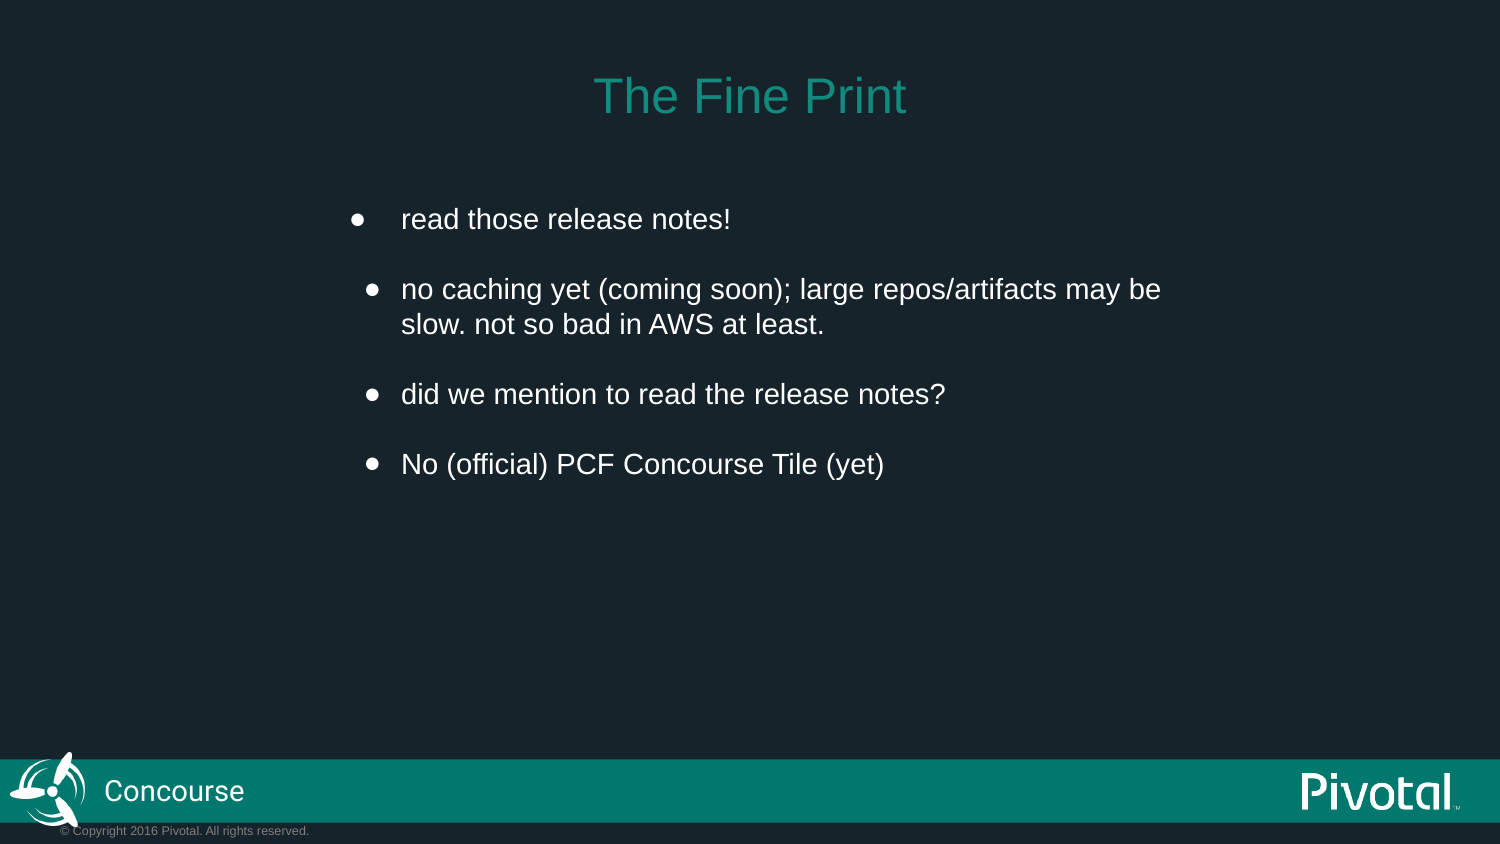

The Fine Print
read those release notes!

no caching yet (coming soon); large repos/artifacts may be slow. not so bad in AWS at least.

did we mention to read the release notes?

No (official) PCF Concourse Tile (yet)